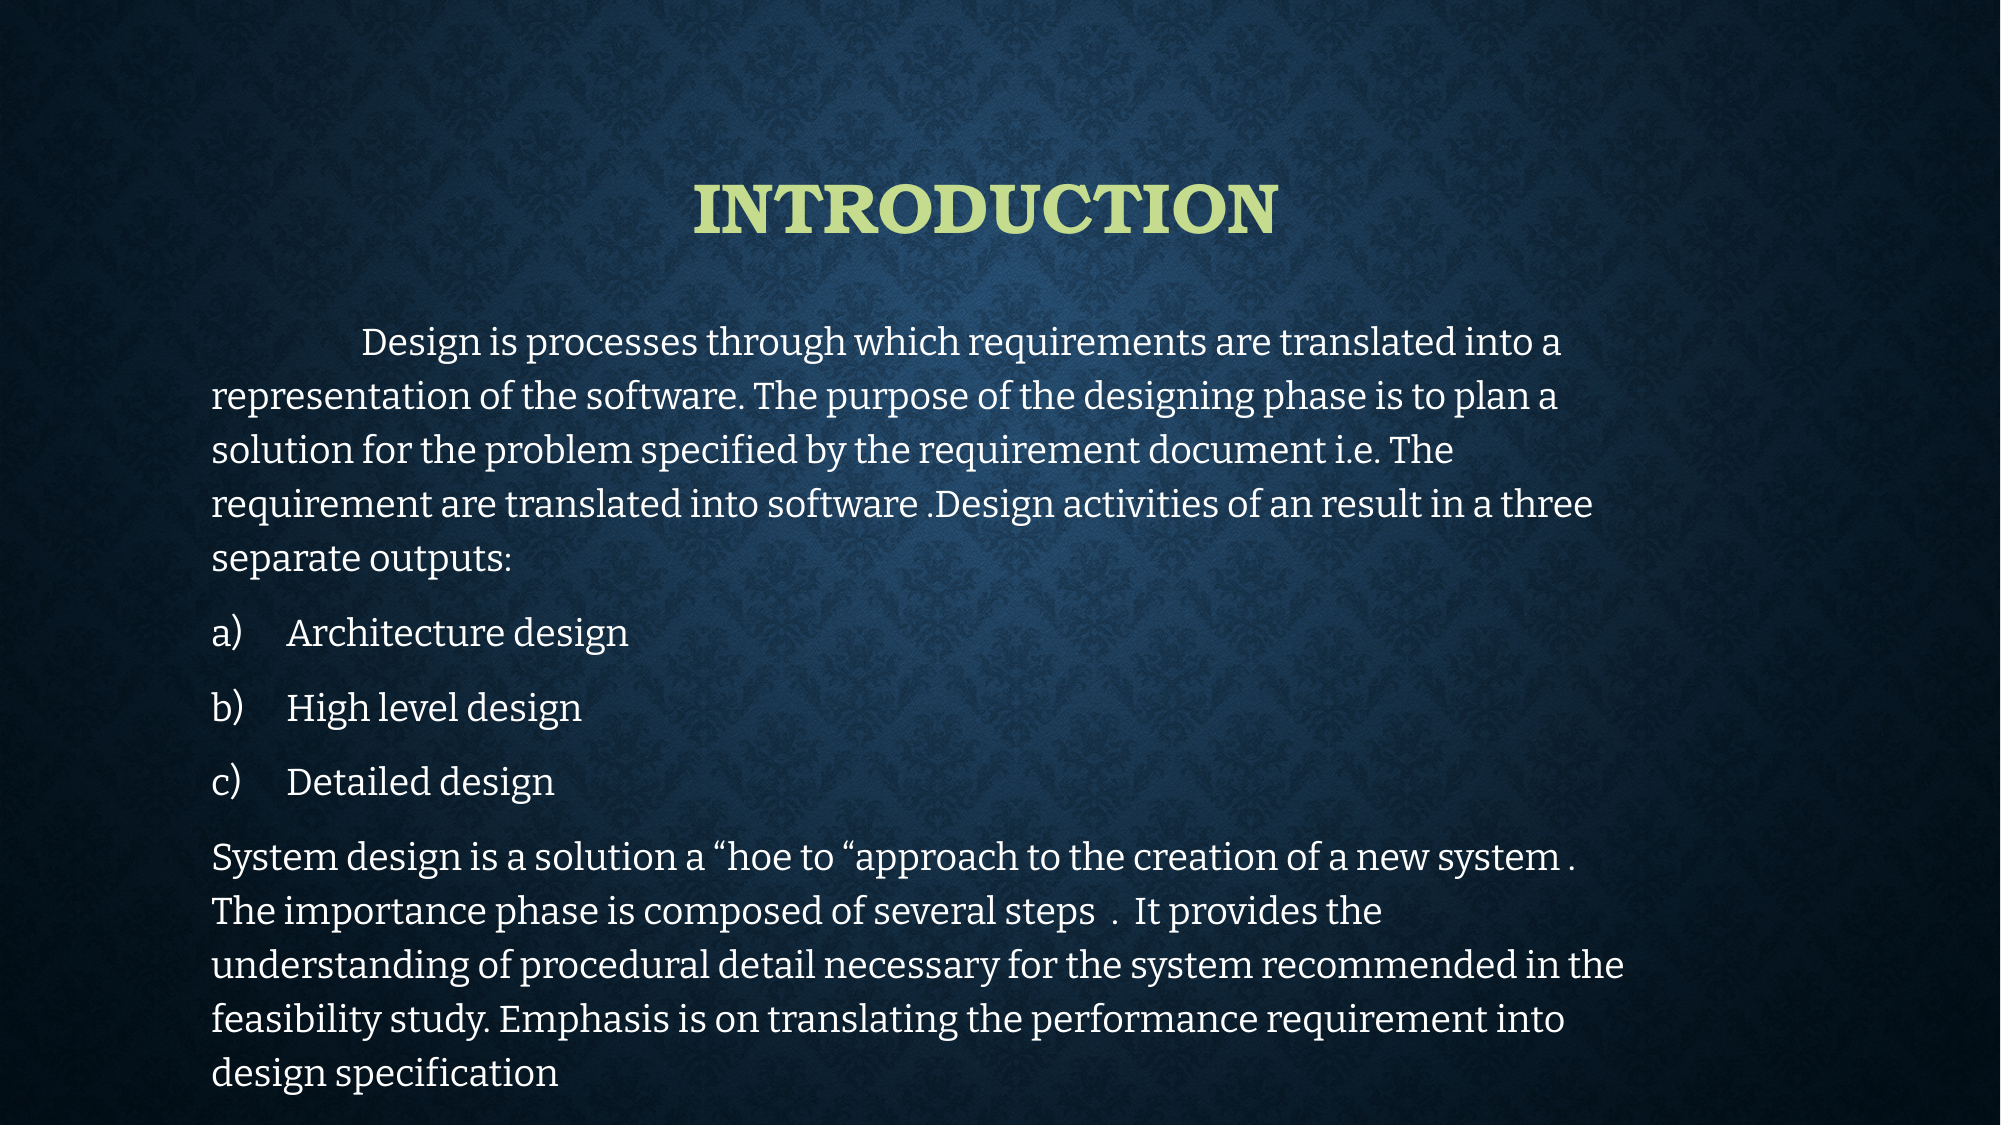

# INTRODUCTION
	Design is processes through which requirements are translated into a representation of the software. The purpose of the designing phase is to plan a solution for the problem specified by the requirement document i.e. The requirement are translated into software .Design activities of an result in a three separate outputs:
Architecture design
High level design
Detailed design
System design is a solution a “hoe to “approach to the creation of a new system . The importance phase is composed of several steps  .  It provides the understanding of procedural detail necessary for the system recommended in the feasibility study. Emphasis is on translating the performance requirement into design specification